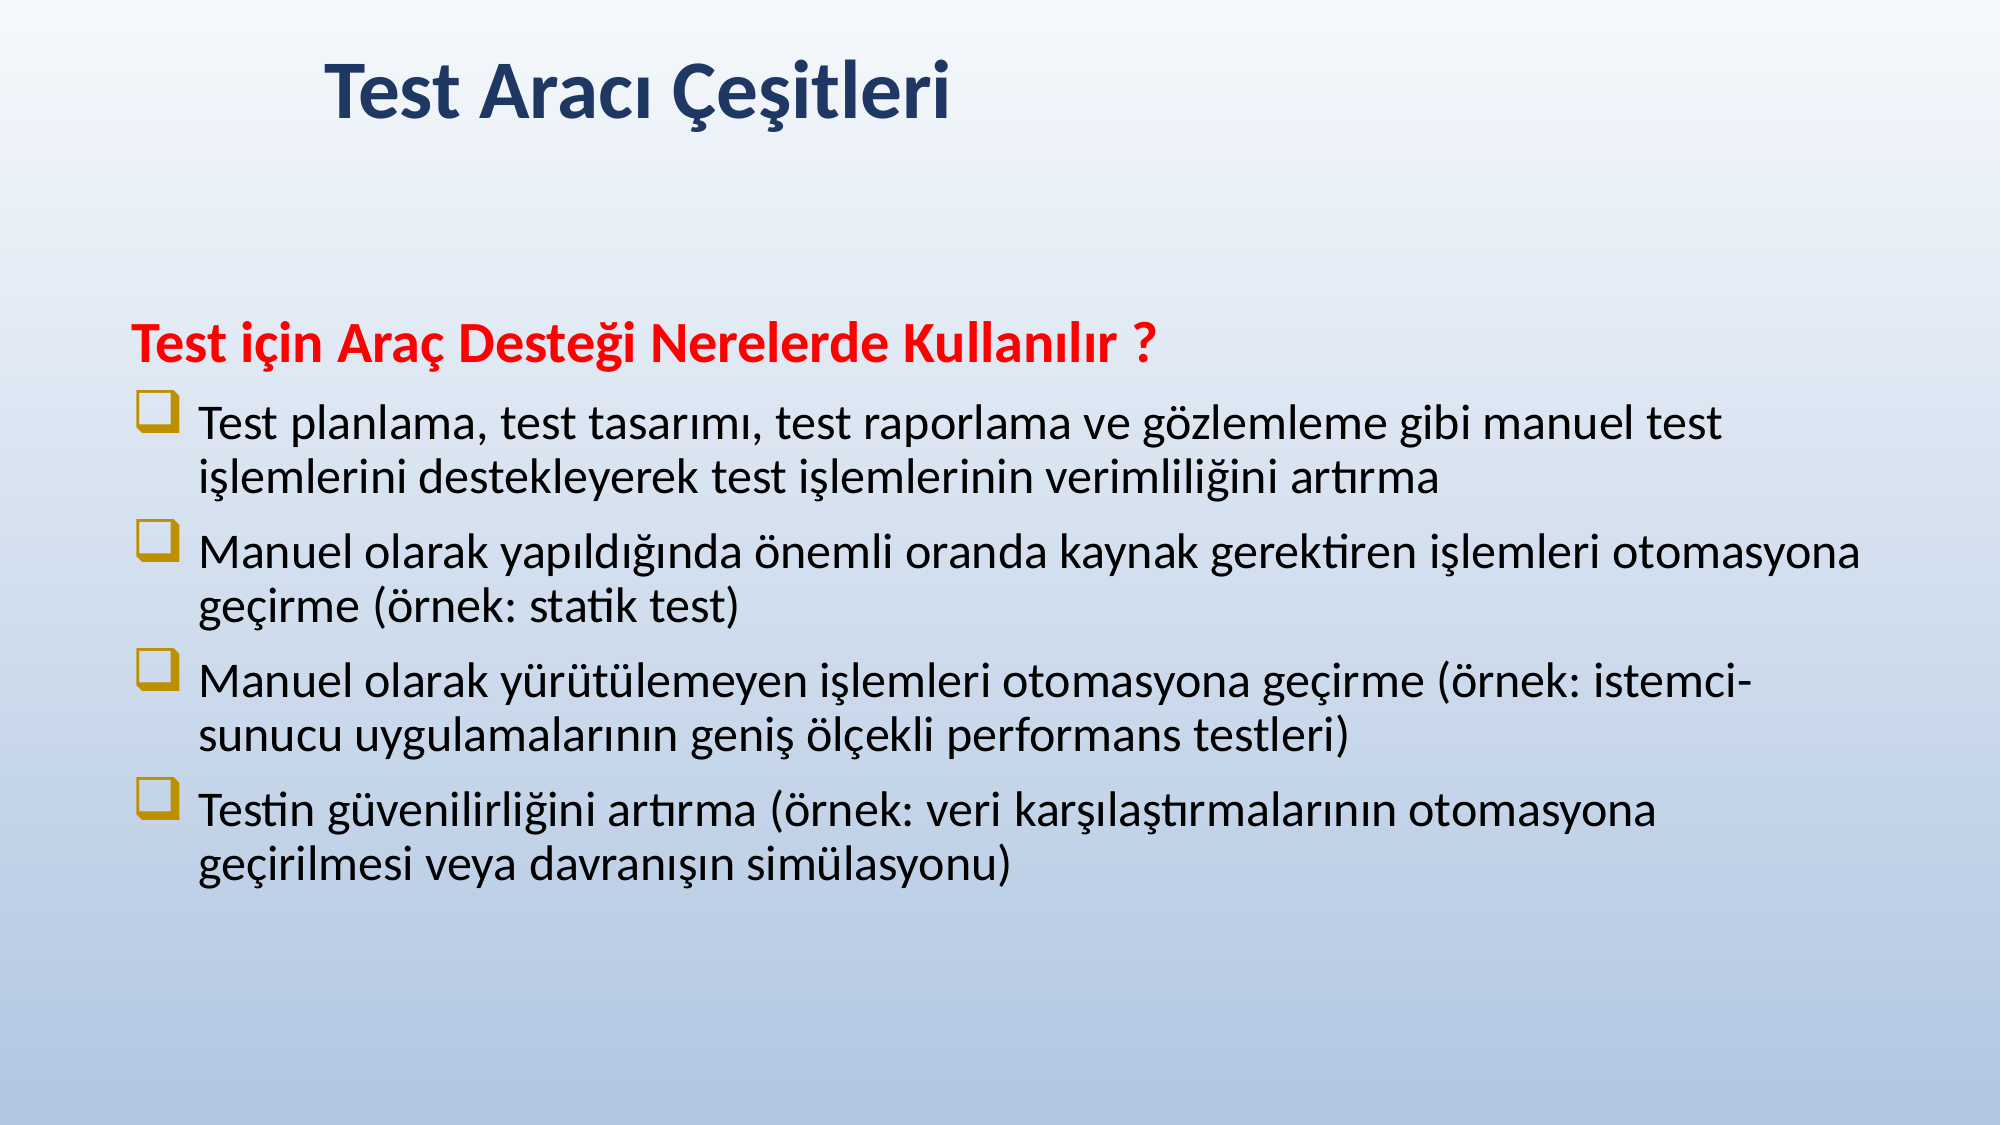

# Test Aracı Çeşitleri
Test için Araç Desteği Nerelerde Kullanılır ?
Test planlama, test tasarımı, test raporlama ve gözlemleme gibi manuel test  işlemlerini destekleyerek test işlemlerinin verimliliğini artırma
Manuel olarak yapıldığında önemli oranda kaynak gerektiren işlemleri otomasyona  geçirme (örnek: statik test)
Manuel olarak yürütülemeyen işlemleri otomasyona geçirme (örnek: istemci-  sunucu uygulamalarının geniş ölçekli performans testleri)
Testin güvenilirliğini artırma (örnek: veri karşılaştırmalarının otomasyona  geçirilmesi veya davranışın simülasyonu)